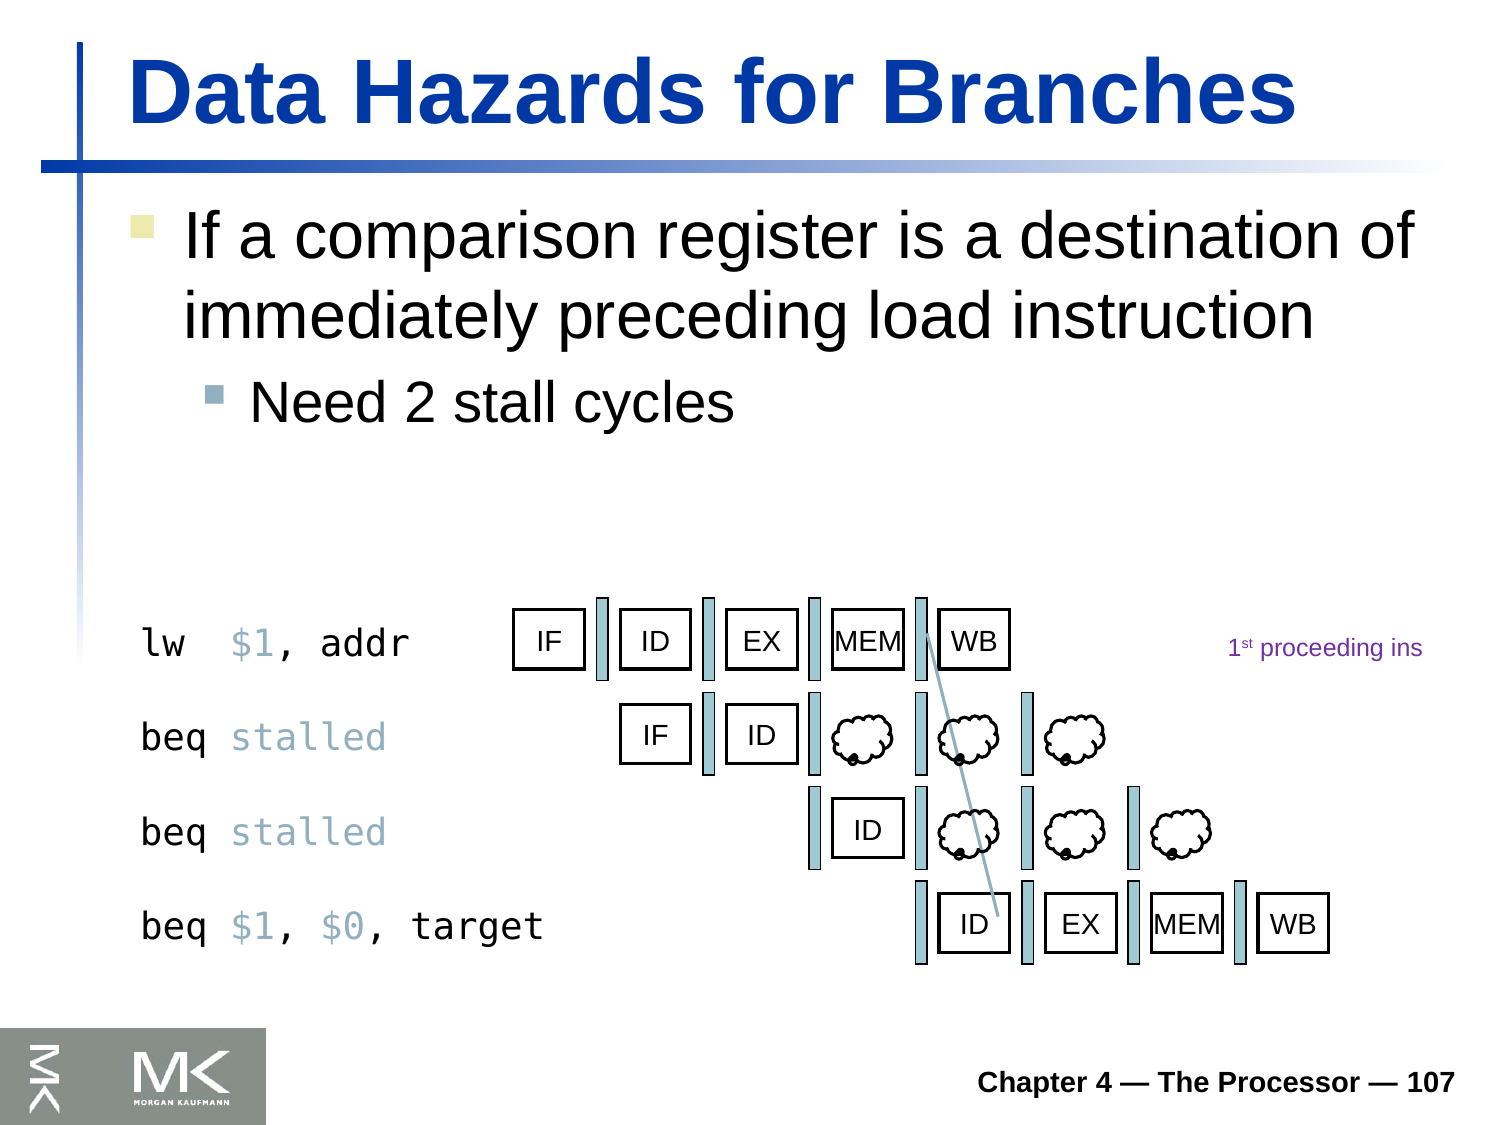

# Data Hazards for Branches
If a comparison register is a destination of immediately preceding load instruction
Need 2 stall cycles

IF
ID
EX
MEM
WB
lw  $1, addr
1st proceeding ins

IF
ID
beq stalled

ID
beq stalled

ID
EX
MEM
WB
beq $1, $0, target
Chapter 4 — The Processor — 107